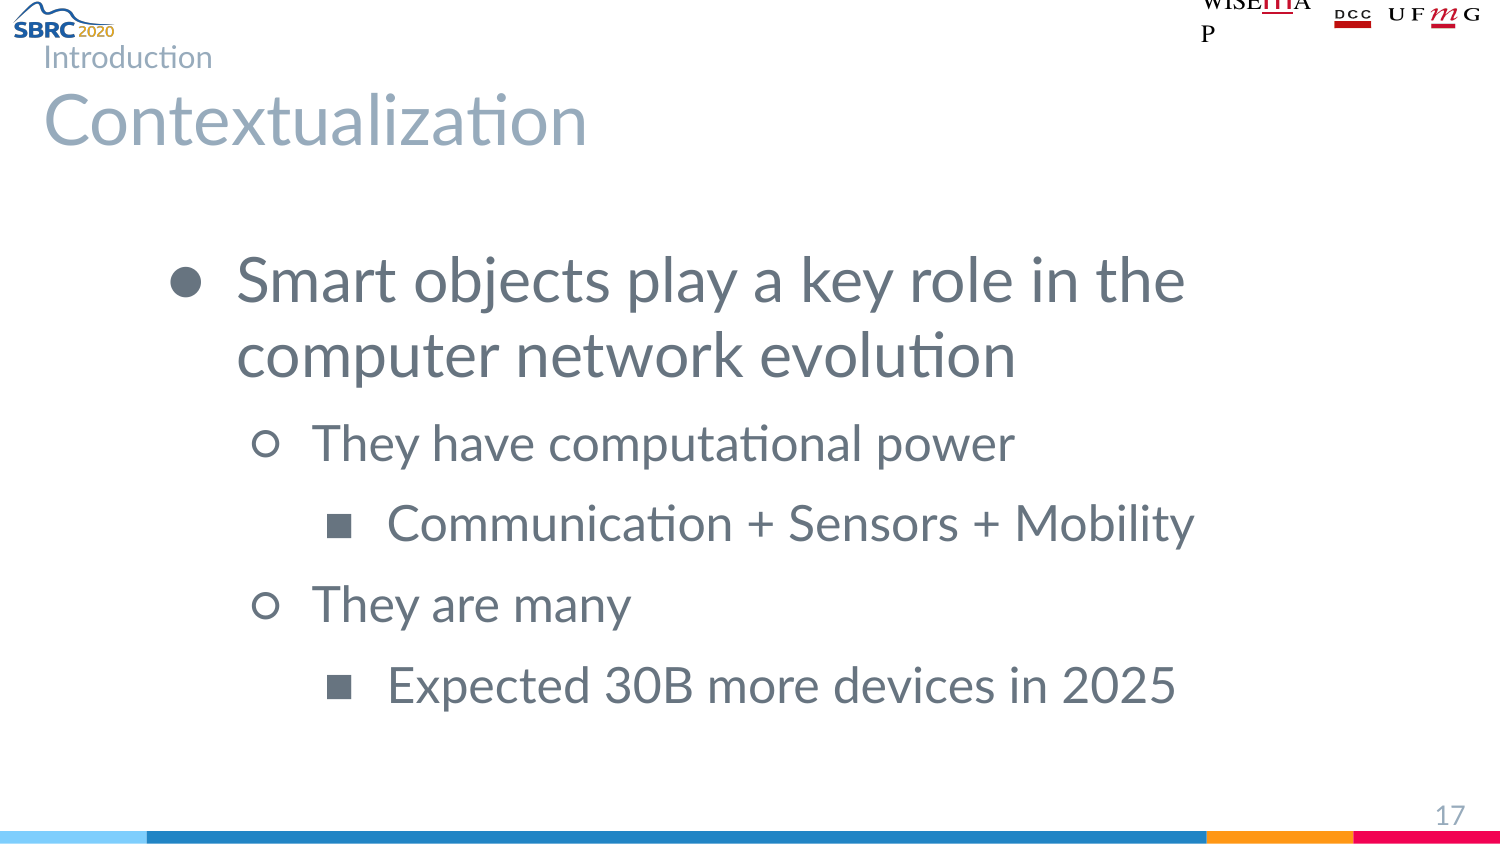

# Introduction
Contextualization
Smart objects play a key role in the computer network evolution
They have computational power
Communication + Sensors + Mobility
They are many
Expected 30B more devices in 2025
17